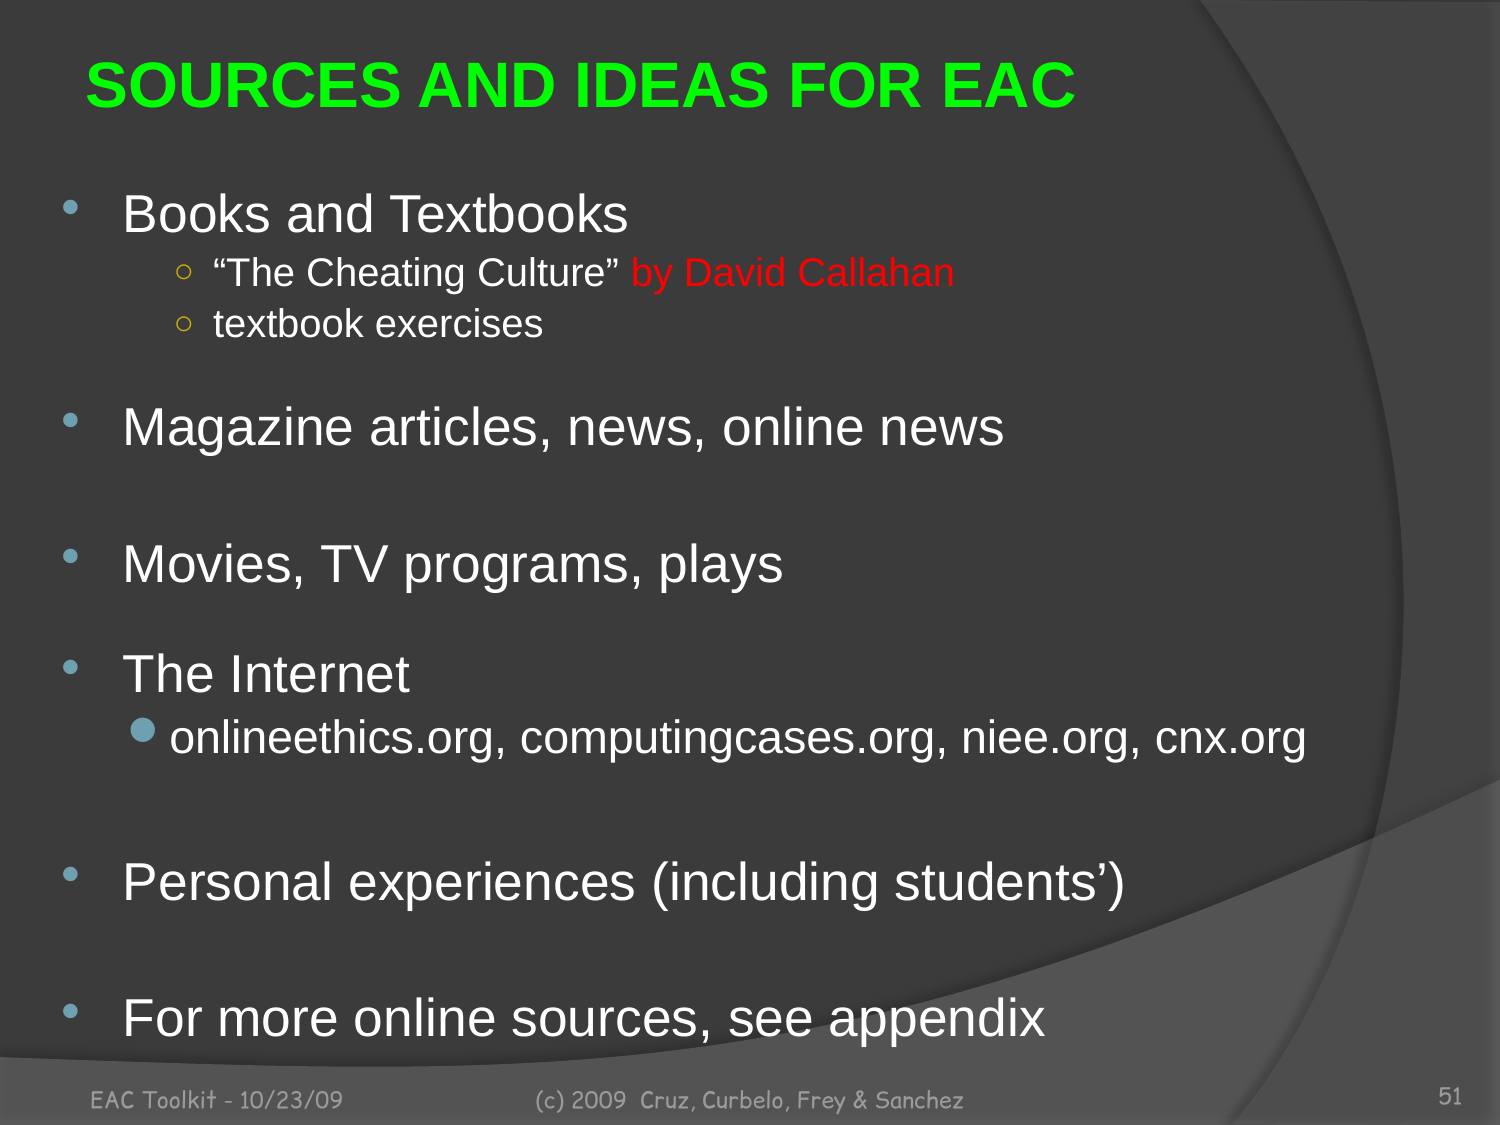

# Sources and Ideas for EAC
Books and Textbooks
“The Cheating Culture” by David Callahan
textbook exercises

Magazine articles, news, online news

Movies, TV programs, plays

The Internet
onlineethics.org, computingcases.org, niee.org, cnx.org

Personal experiences (including students’)

For more online sources, see appendix
EAC Toolkit - 10/23/09
(c) 2009  Cruz, Curbelo, Frey & Sanchez
51